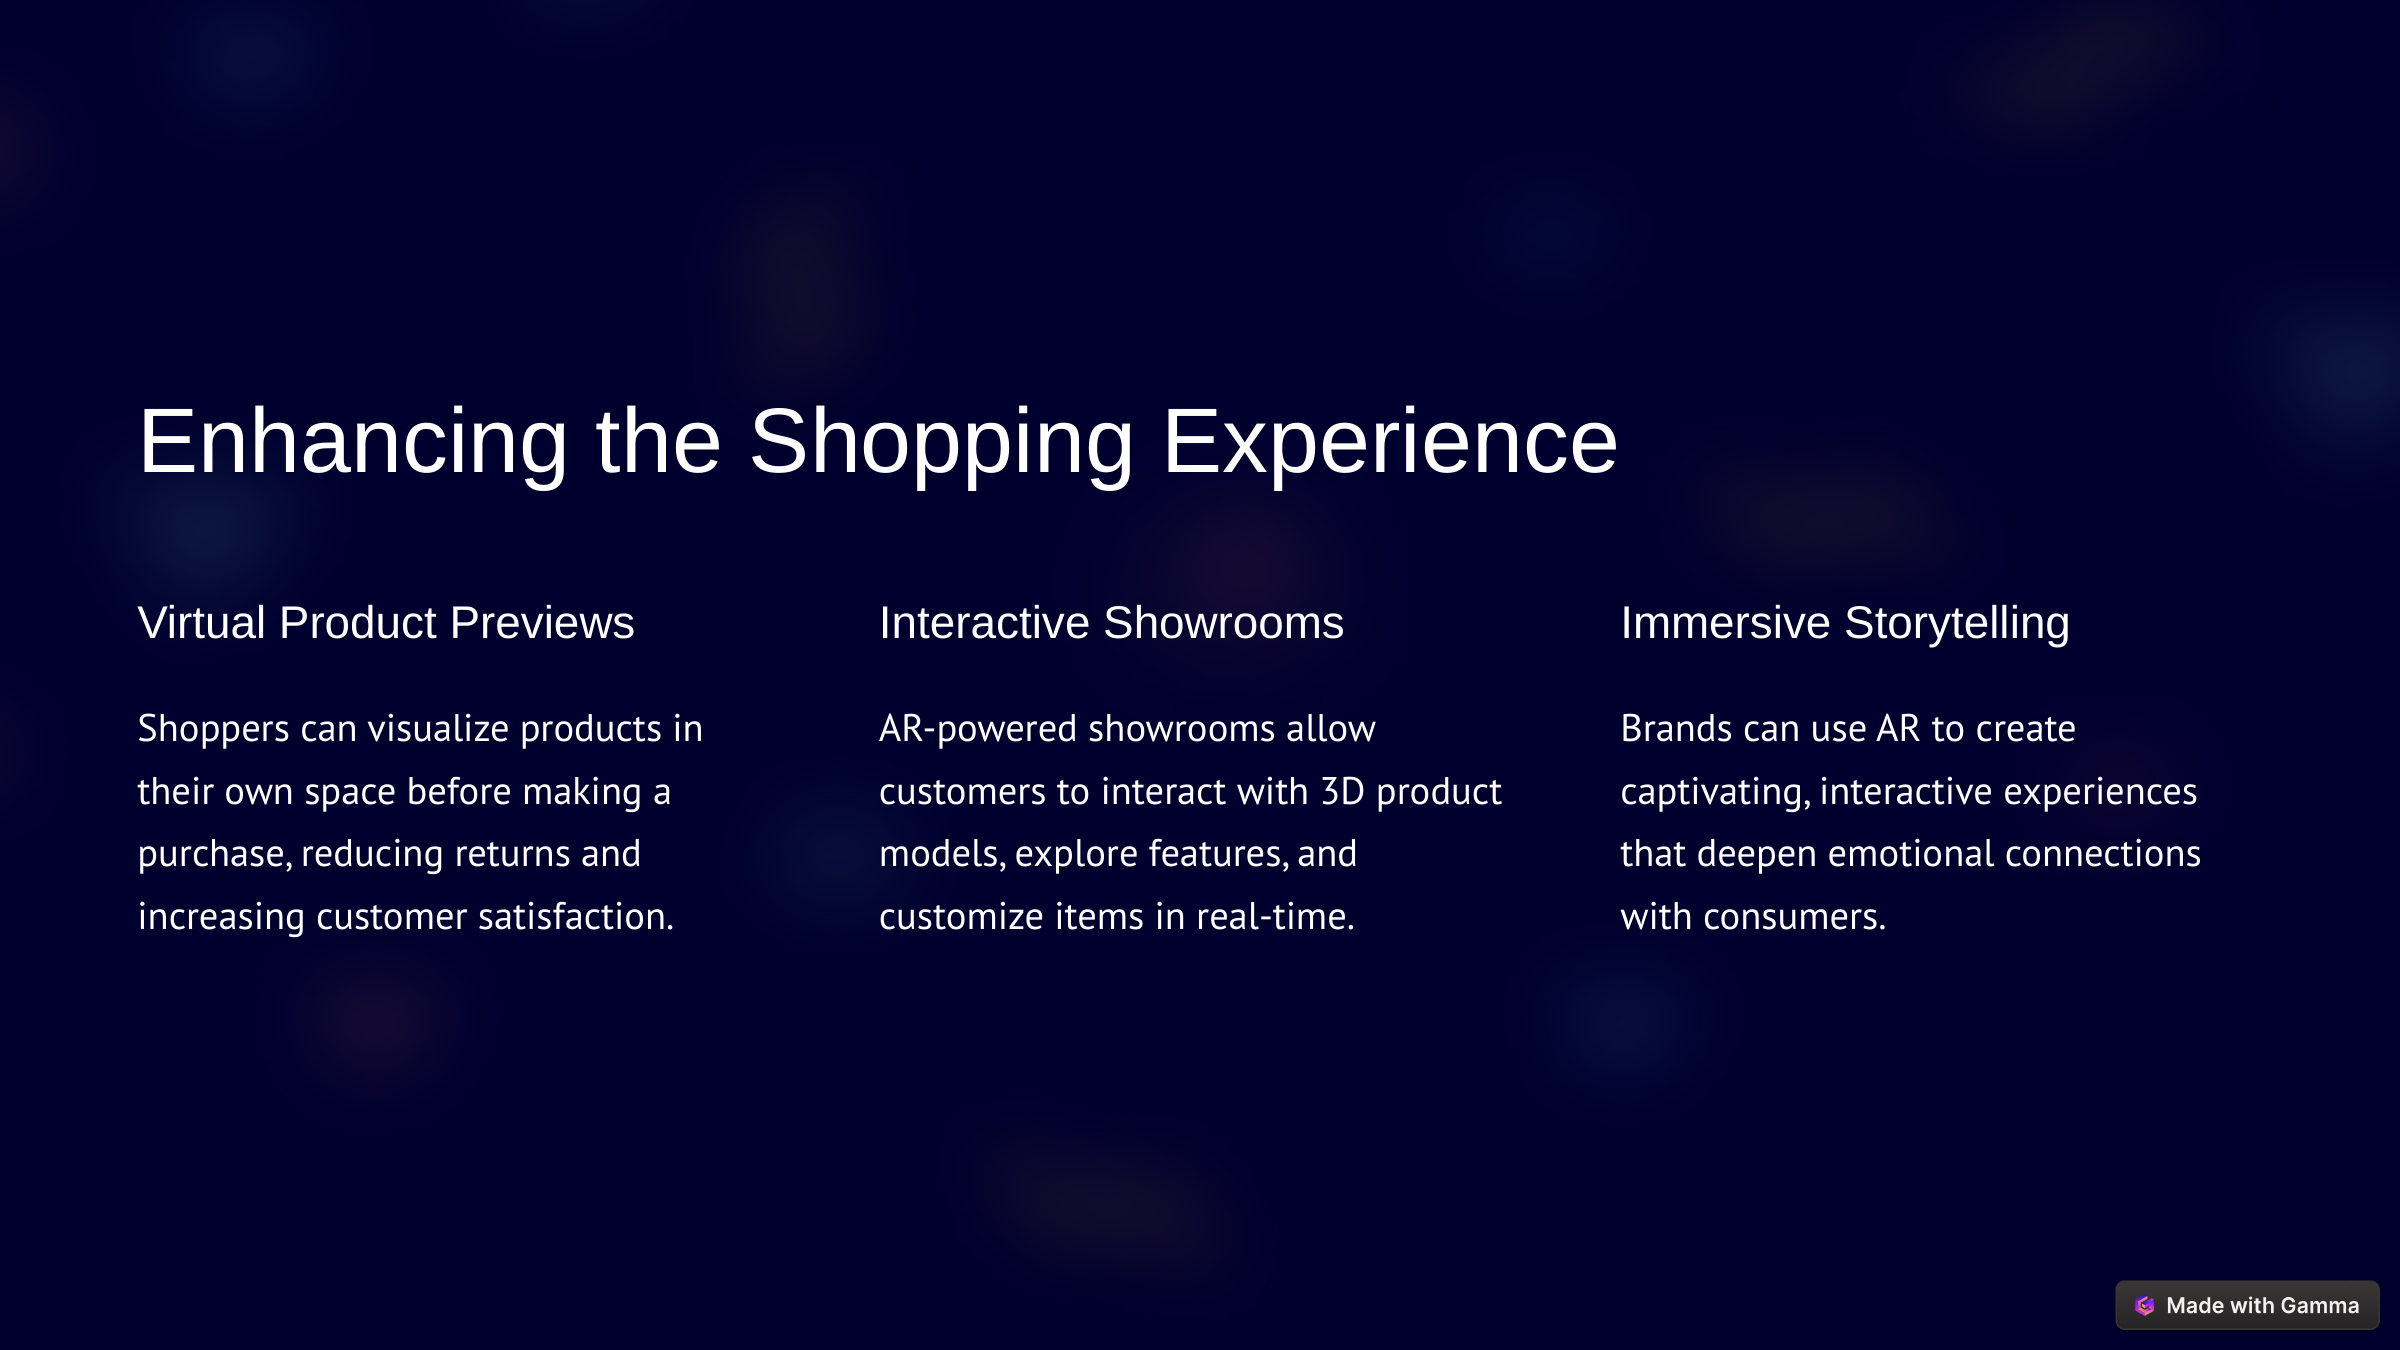

Enhancing the Shopping Experience
Virtual Product Previews
Interactive Showrooms
Immersive Storytelling
Shoppers can visualize products in their own space before making a purchase, reducing returns and increasing customer satisfaction.
AR-powered showrooms allow customers to interact with 3D product models, explore features, and customize items in real-time.
Brands can use AR to create captivating, interactive experiences that deepen emotional connections with consumers.